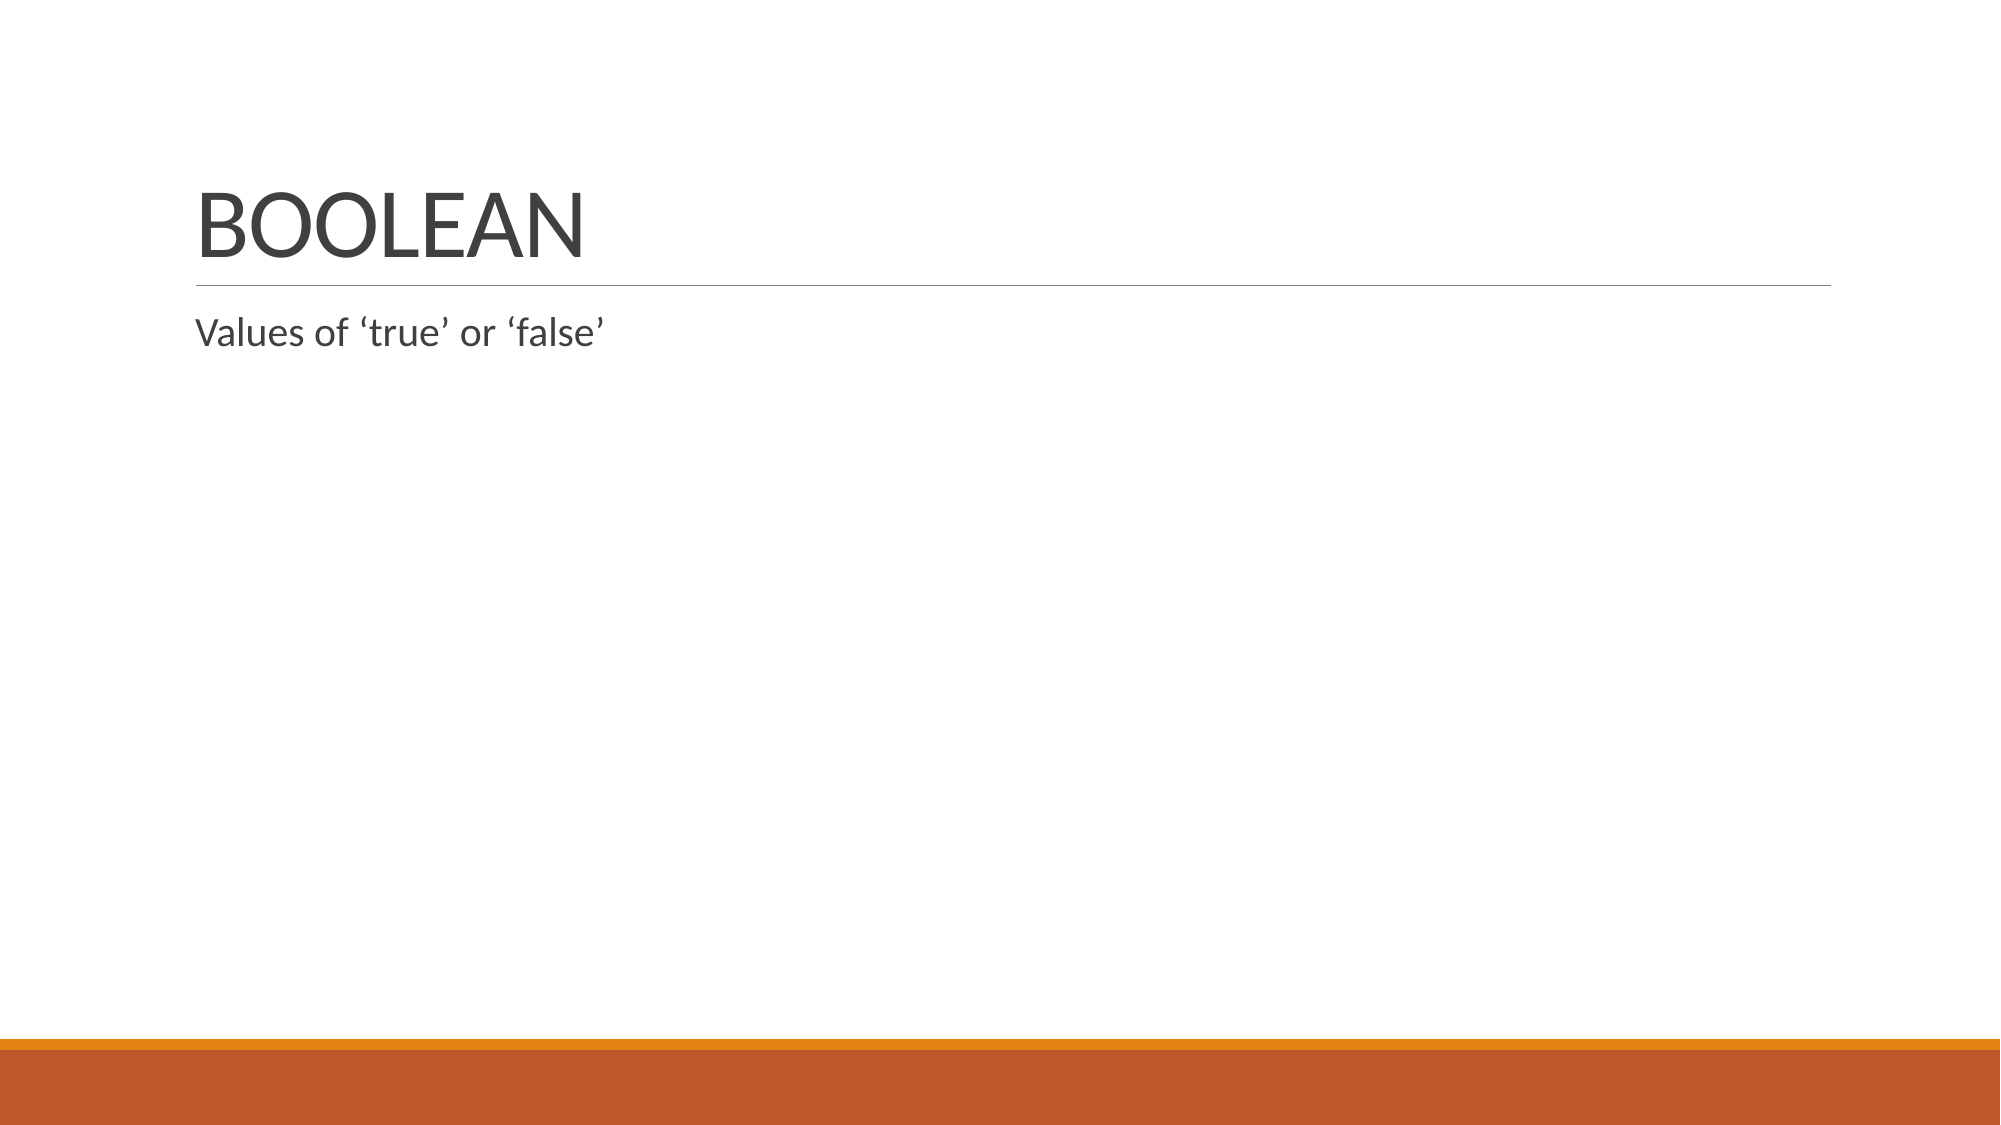

# BOOLEAN
Values of ‘true’ or ‘false’